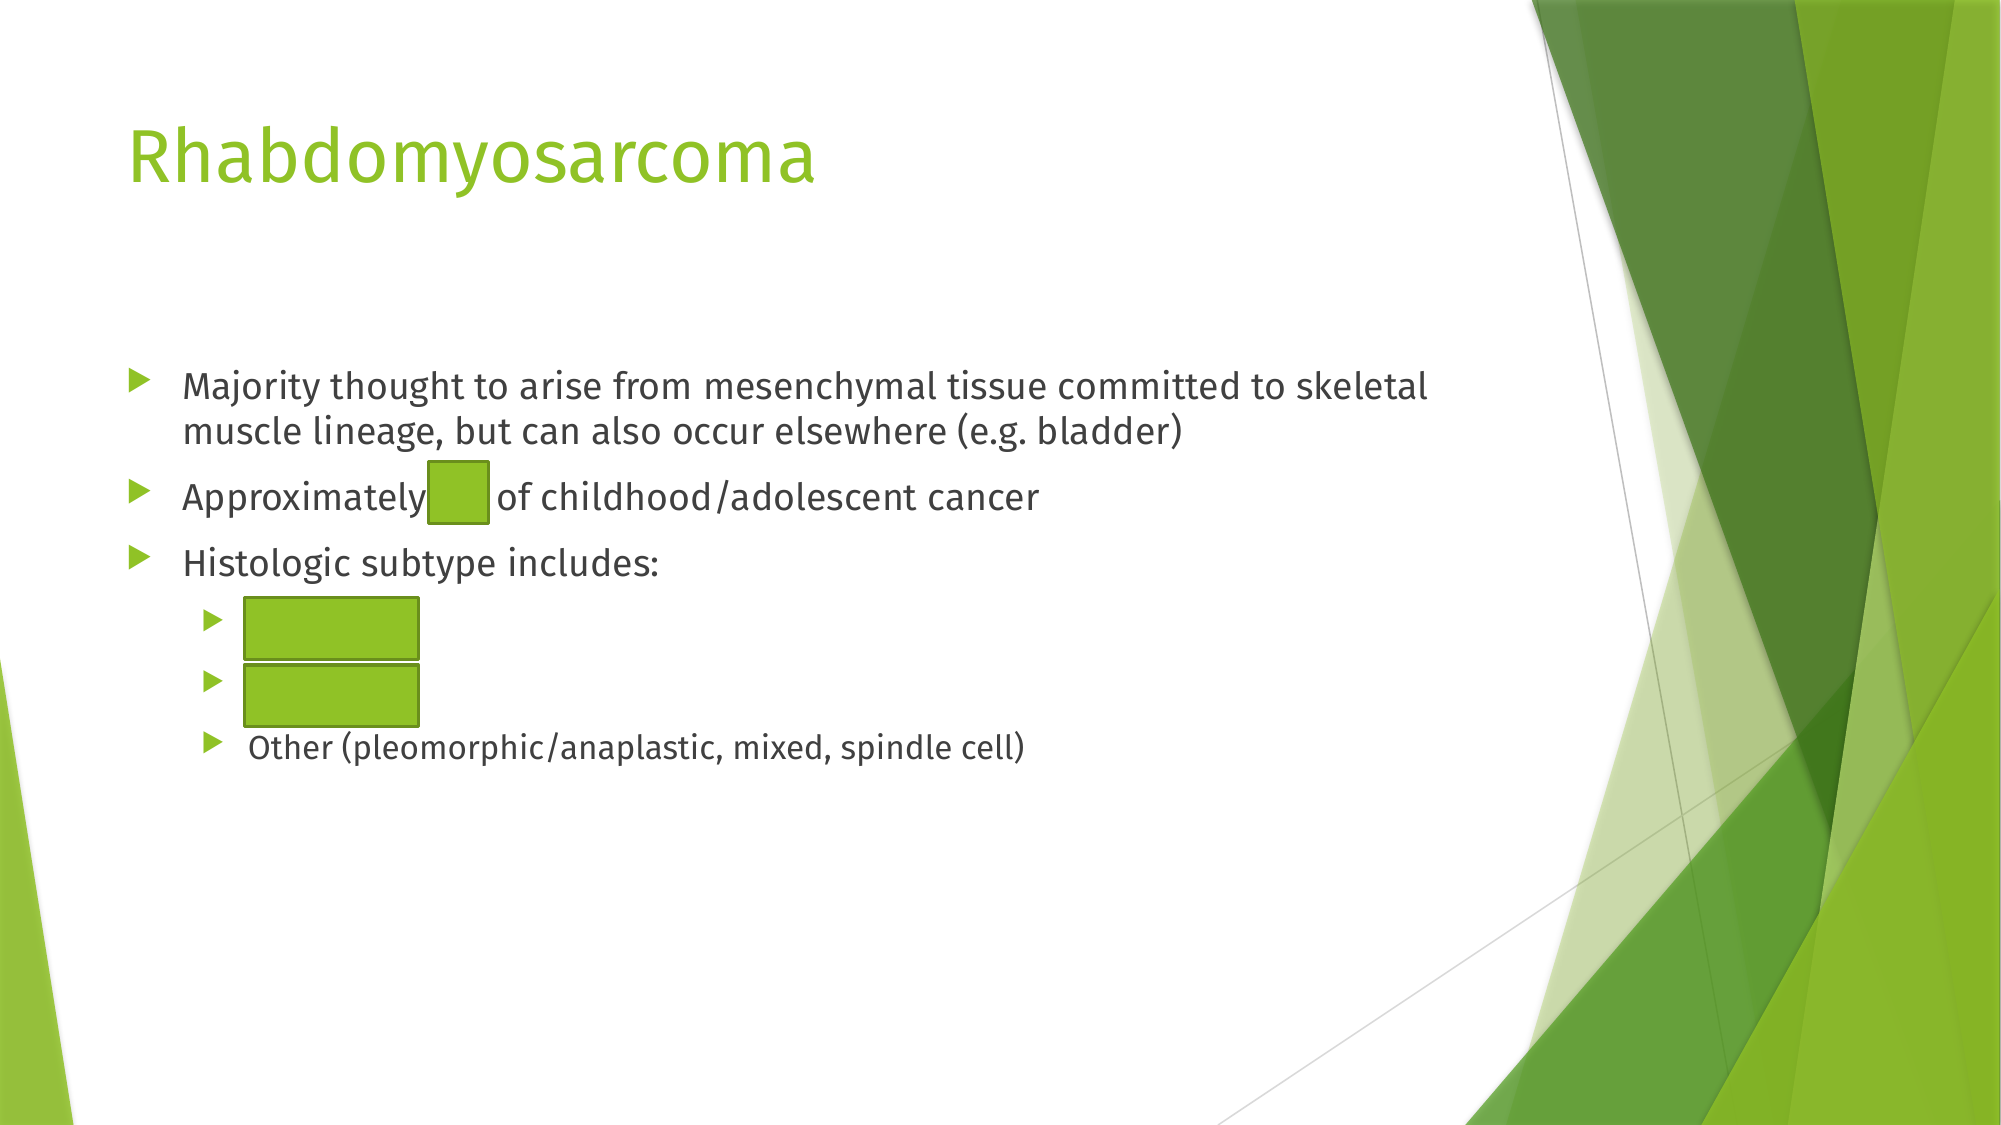

# Rhabdomyosarcoma
Majority thought to arise from mesenchymal tissue committed to skeletal muscle lineage, but can also occur elsewhere (e.g. bladder)
Approximately 3% of childhood/adolescent cancer
Histologic subtype includes:
Embryonal
Alveolar
Other (pleomorphic/anaplastic, mixed, spindle cell)